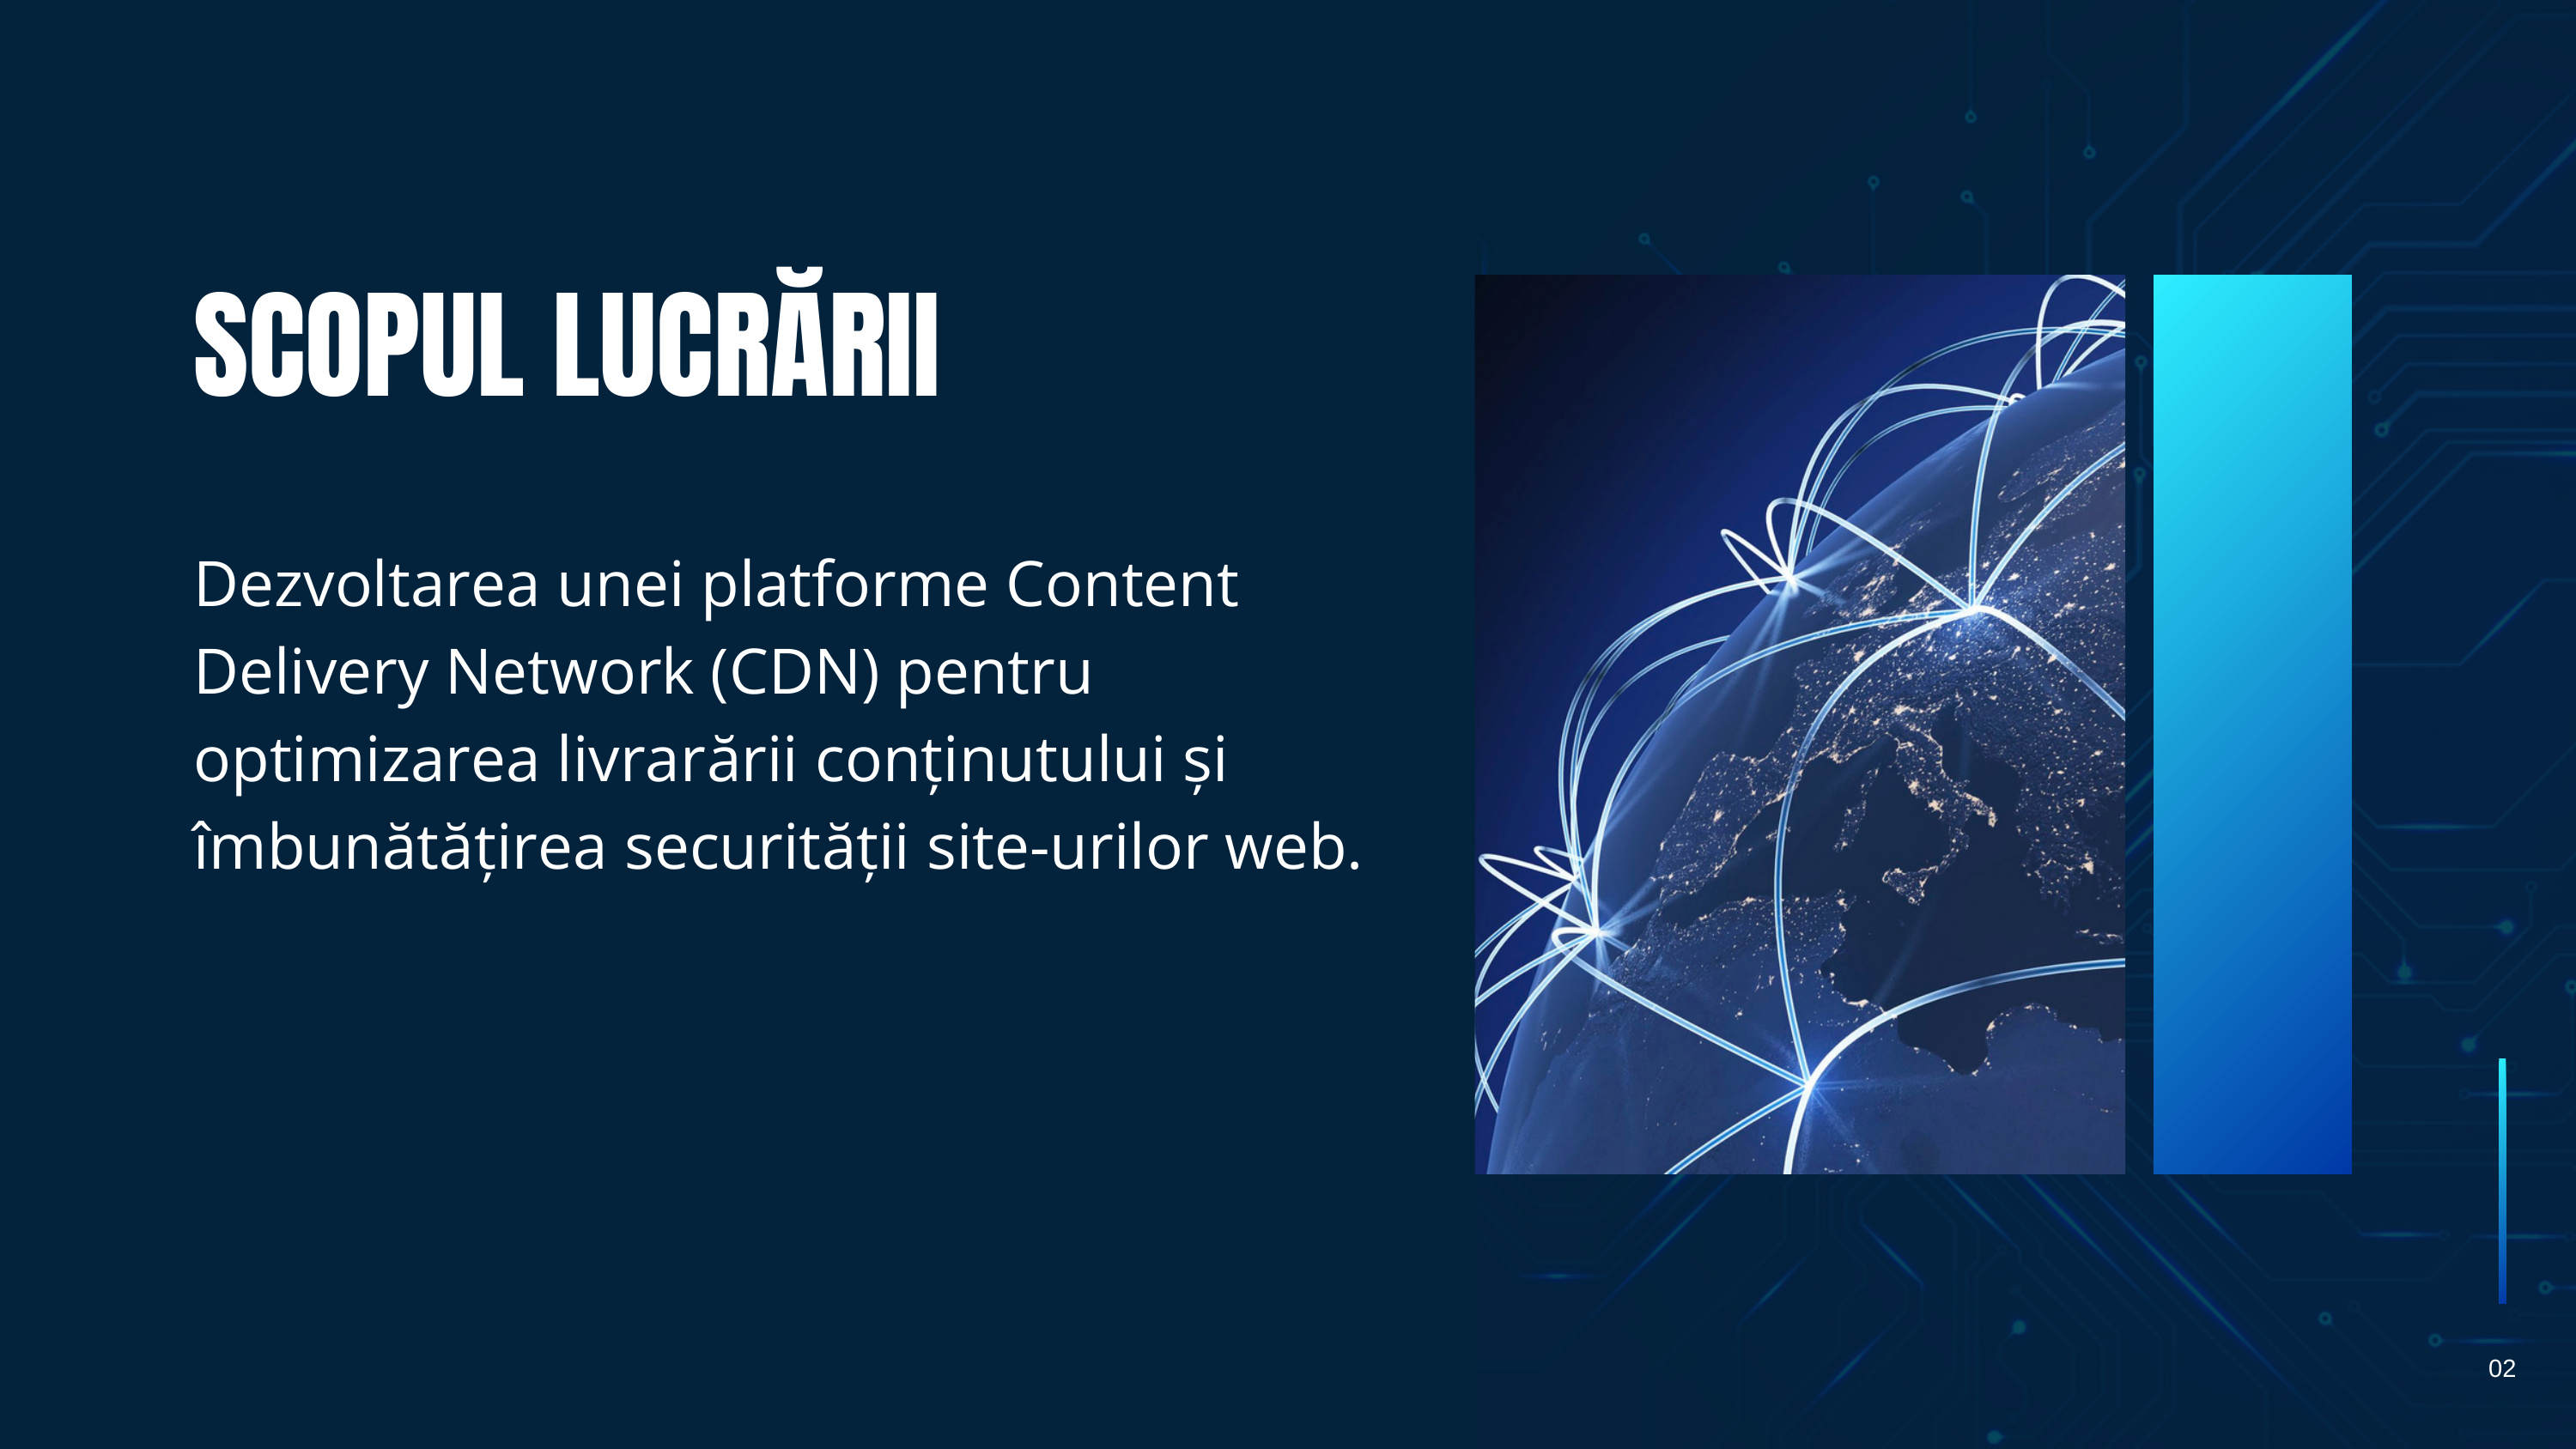

SCOPUL LUCRĂRII
Dezvoltarea unei platforme Content Delivery Network (CDN) pentru optimizarea livrarării conținutului și îmbunătățirea securității site-urilor web.

02